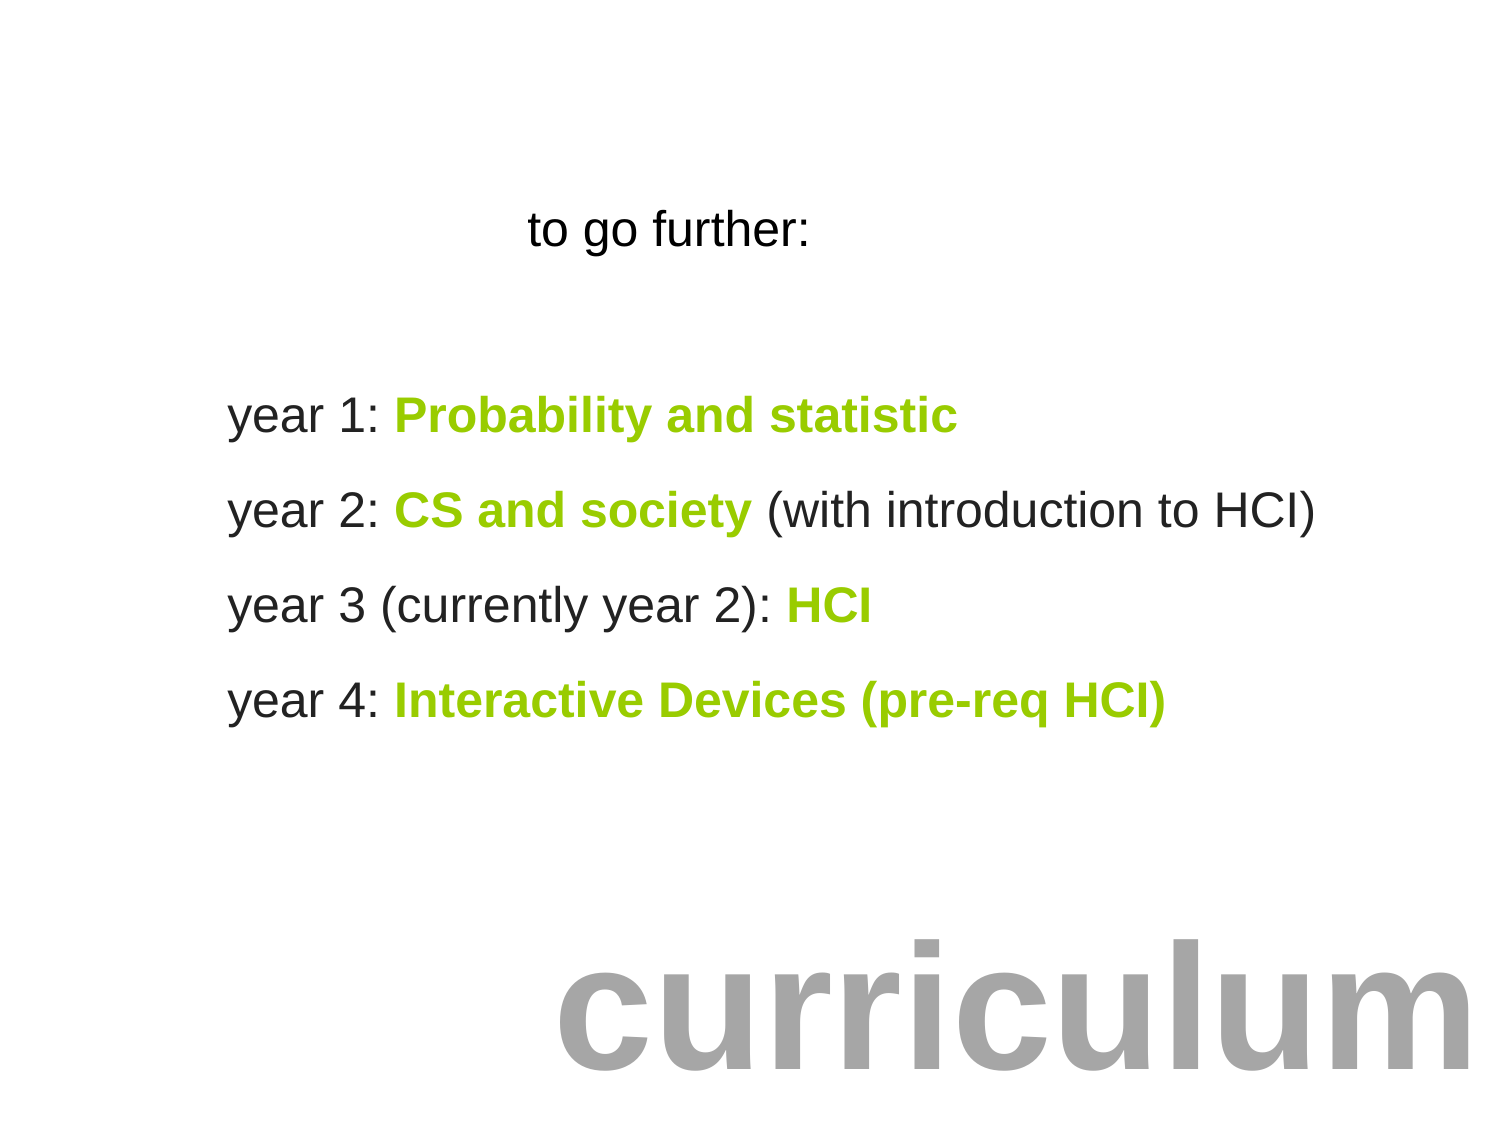

to go further:

year 1: Probability and statistic
year 2: CS and society (with introduction to HCI)
year 3 (currently year 2): HCI
year 4: Interactive Devices (pre-req HCI)
# curriculum